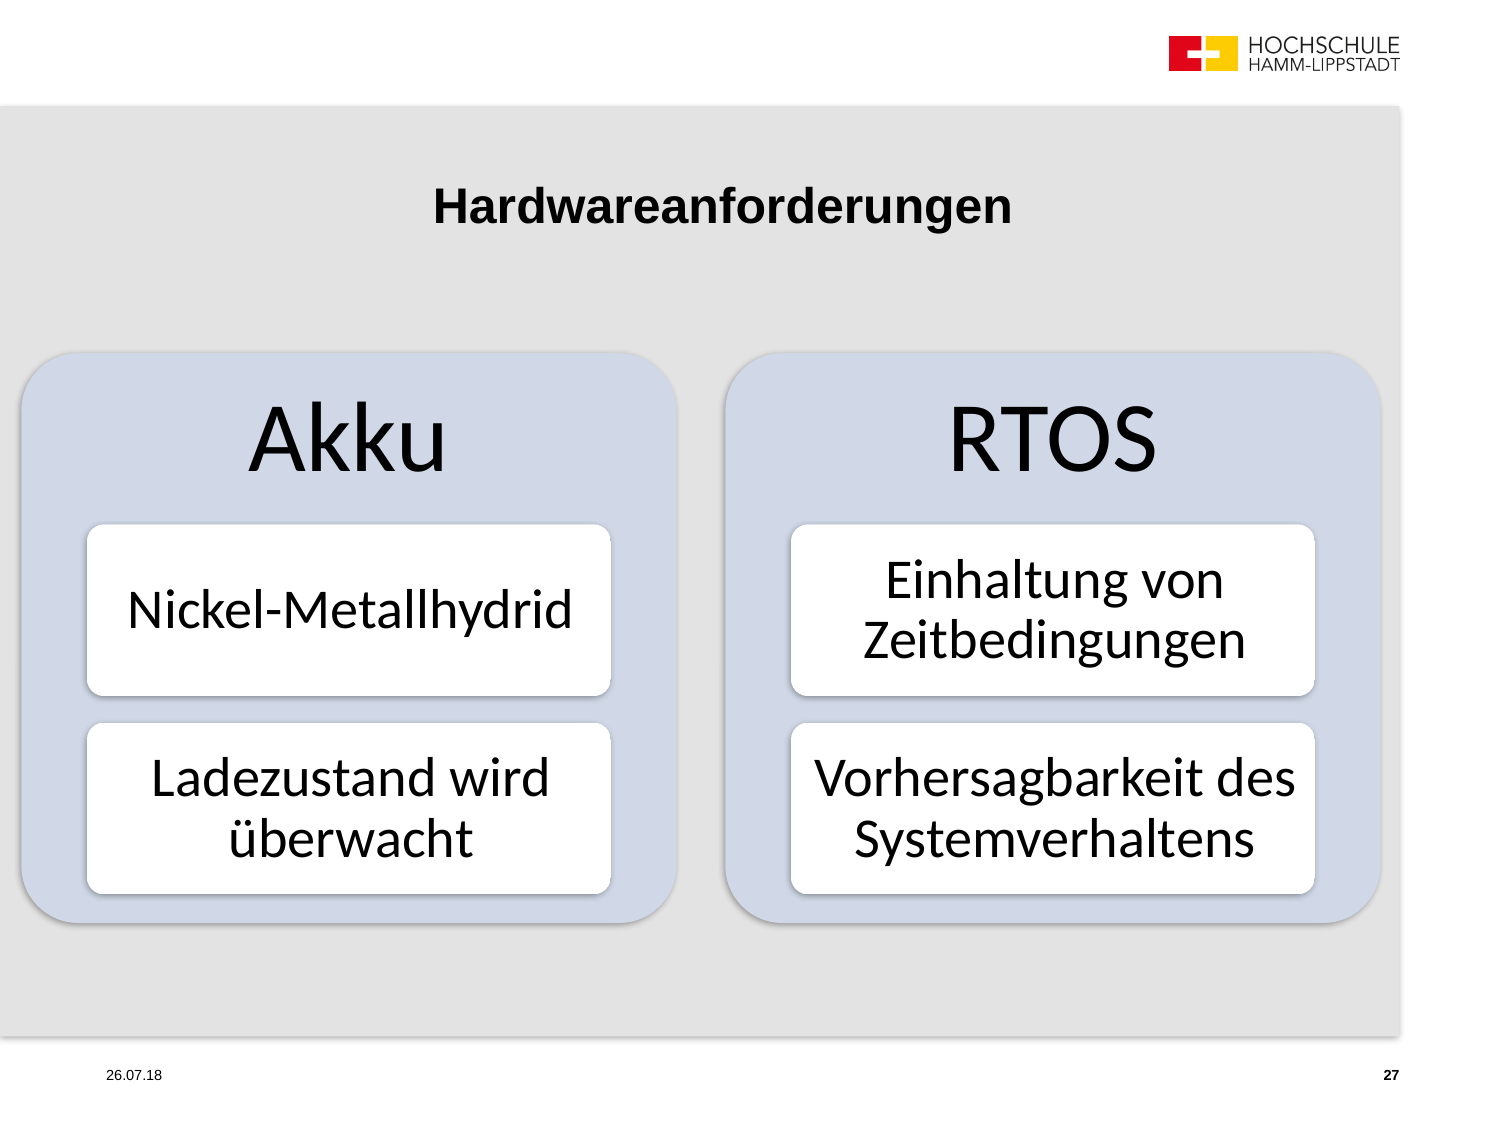

Hardwareanforderungen
Akku
Nickel-Metallhydrid
Ladezustand wird überwacht
RTOS
Einhaltung von Zeitbedingungen
Vorhersagbarkeit des Systemverhaltens
26.07.18
27